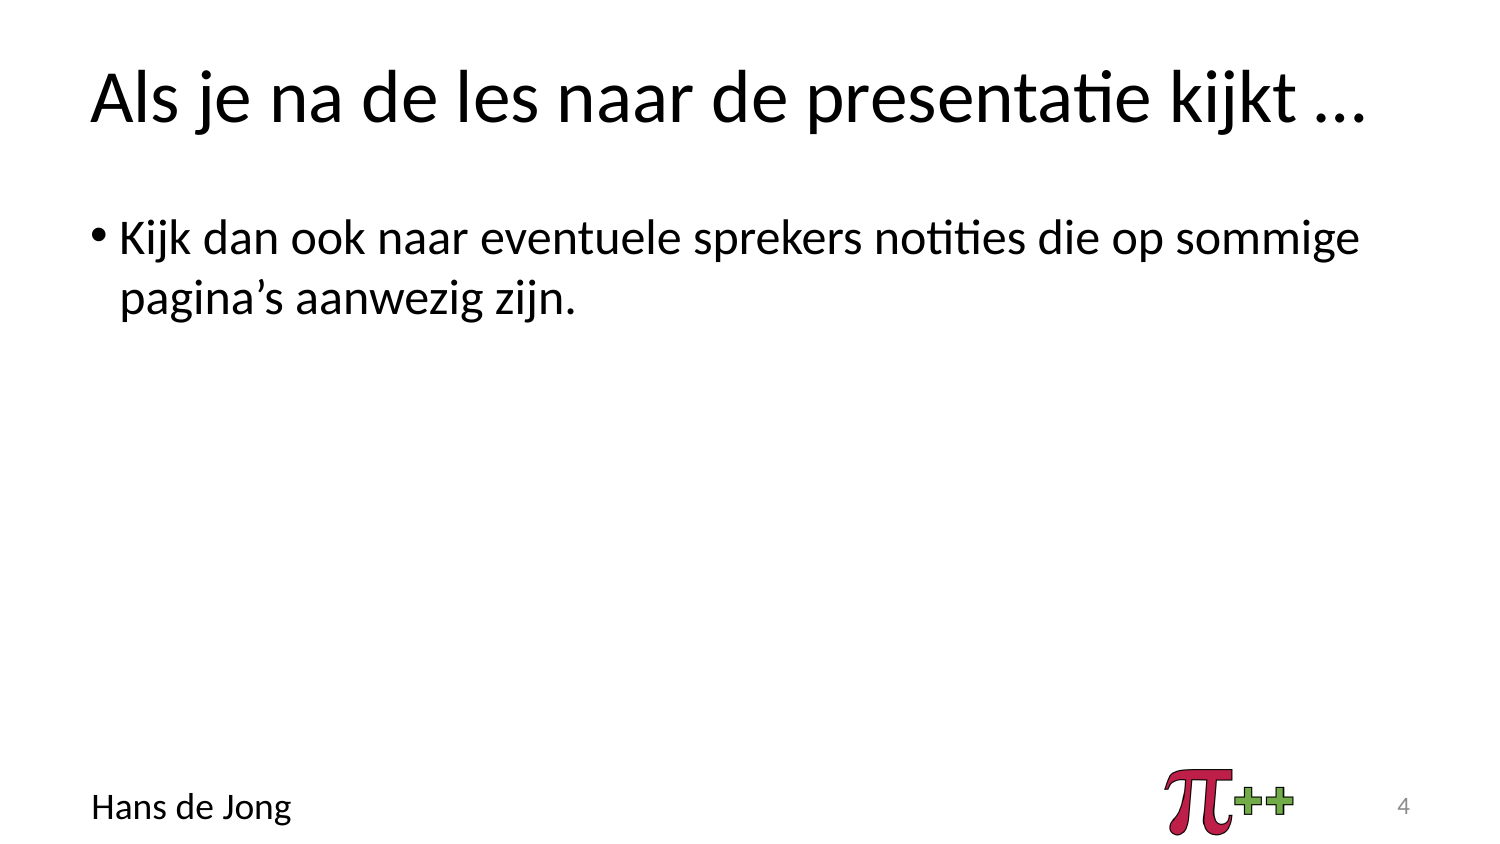

# Als je na de les naar de presentatie kijkt …
Kijk dan ook naar eventuele sprekers notities die op sommige pagina’s aanwezig zijn.
4